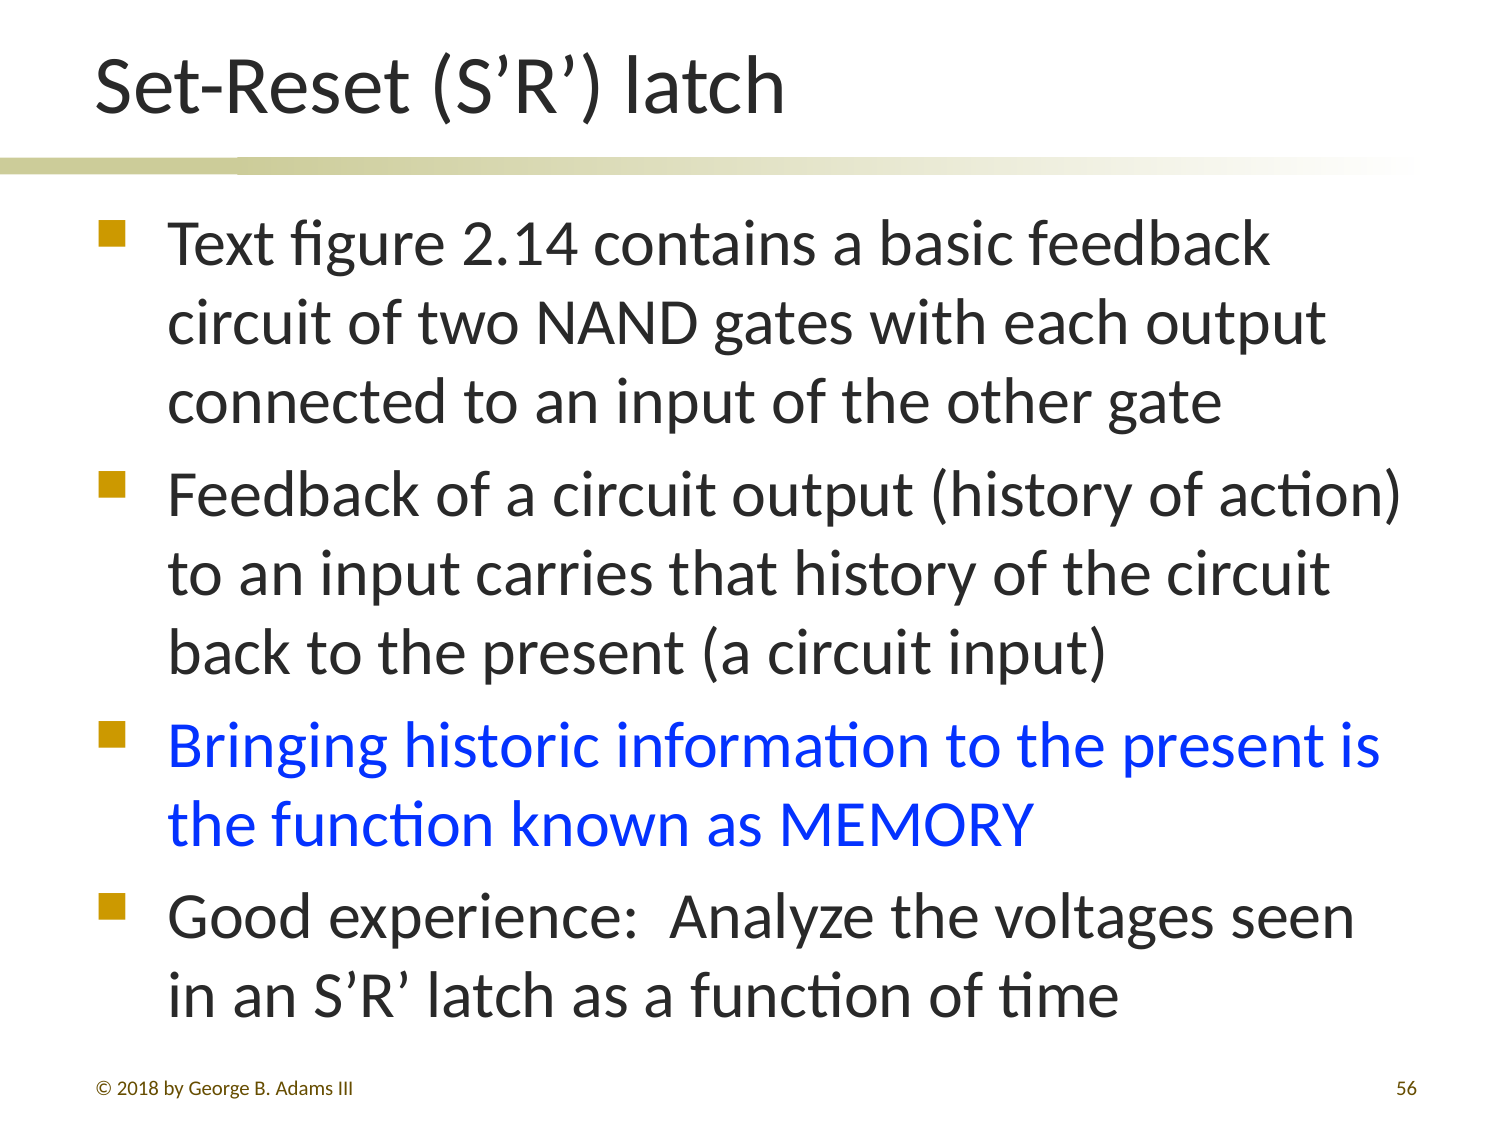

# Set-Reset (S’R’) latch
Text figure 2.14 contains a basic feedback circuit of two NAND gates with each output connected to an input of the other gate
Feedback of a circuit output (history of action) to an input carries that history of the circuit back to the present (a circuit input)
Bringing historic information to the present is the function known as MEMORY
Good experience:  Analyze the voltages seen in an S’R’ latch as a function of time
© 2018 by George B. Adams III
56